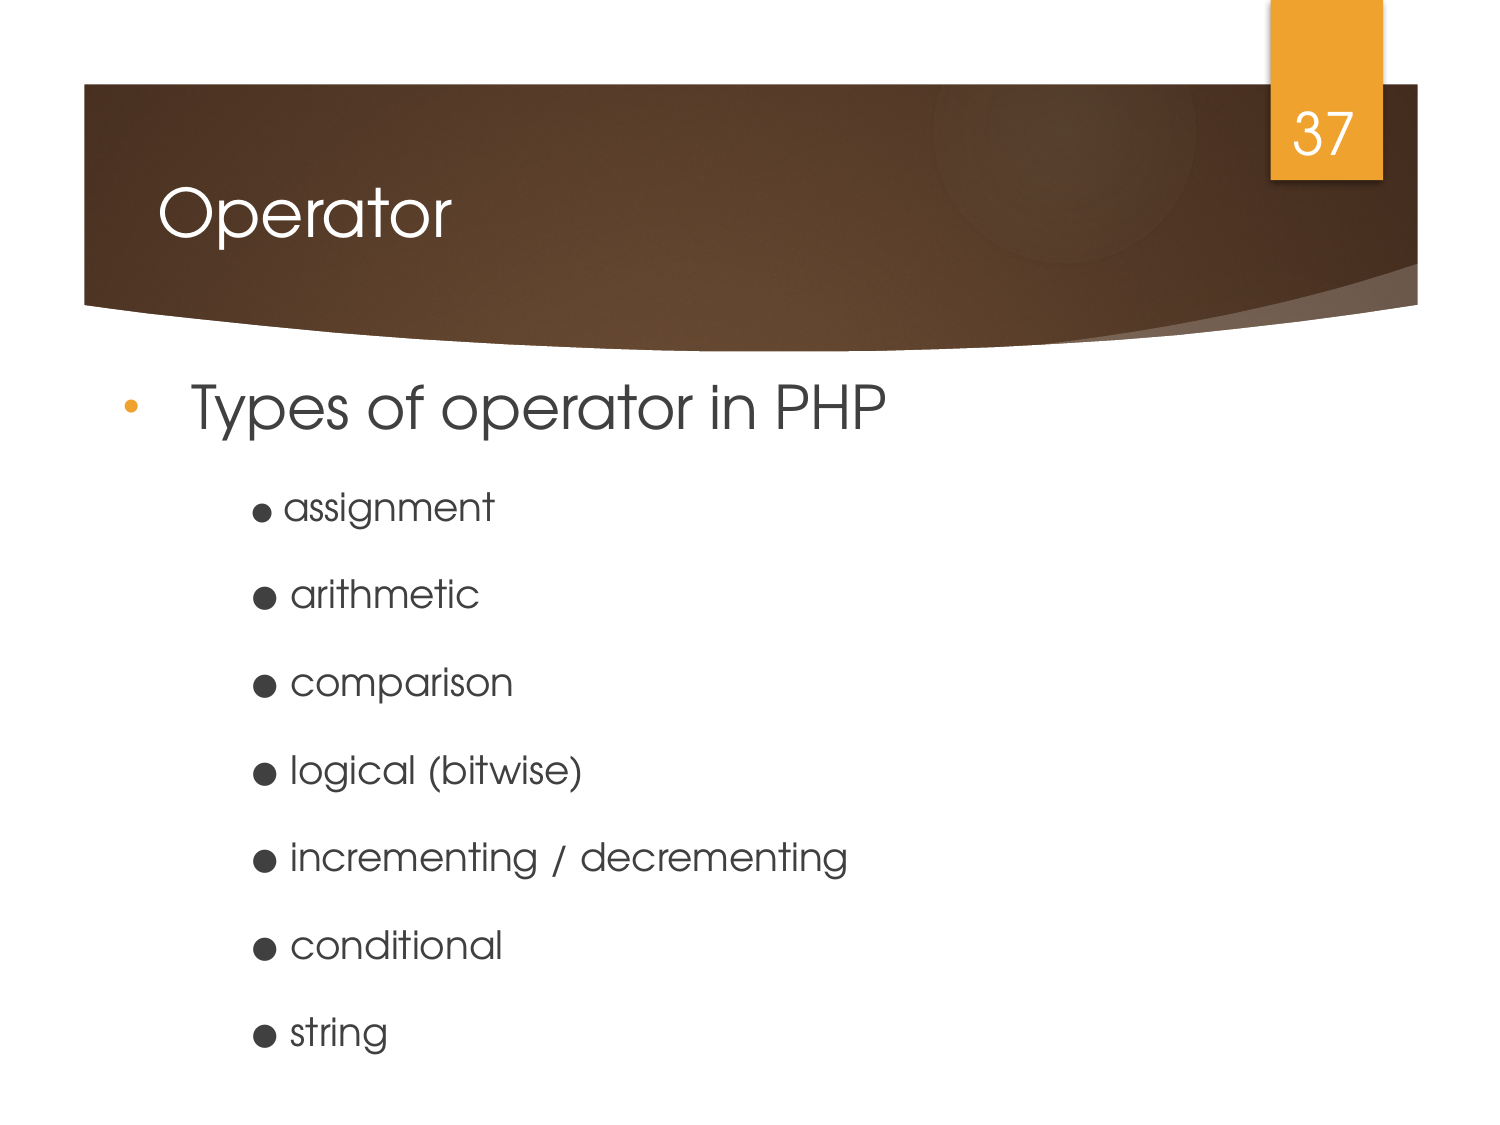

37
# Operator
Types of operator in PHP
	● assignment
	● arithmetic
	● comparison
	● logical (bitwise)
	● incrementing / decrementing
	● conditional
	● string